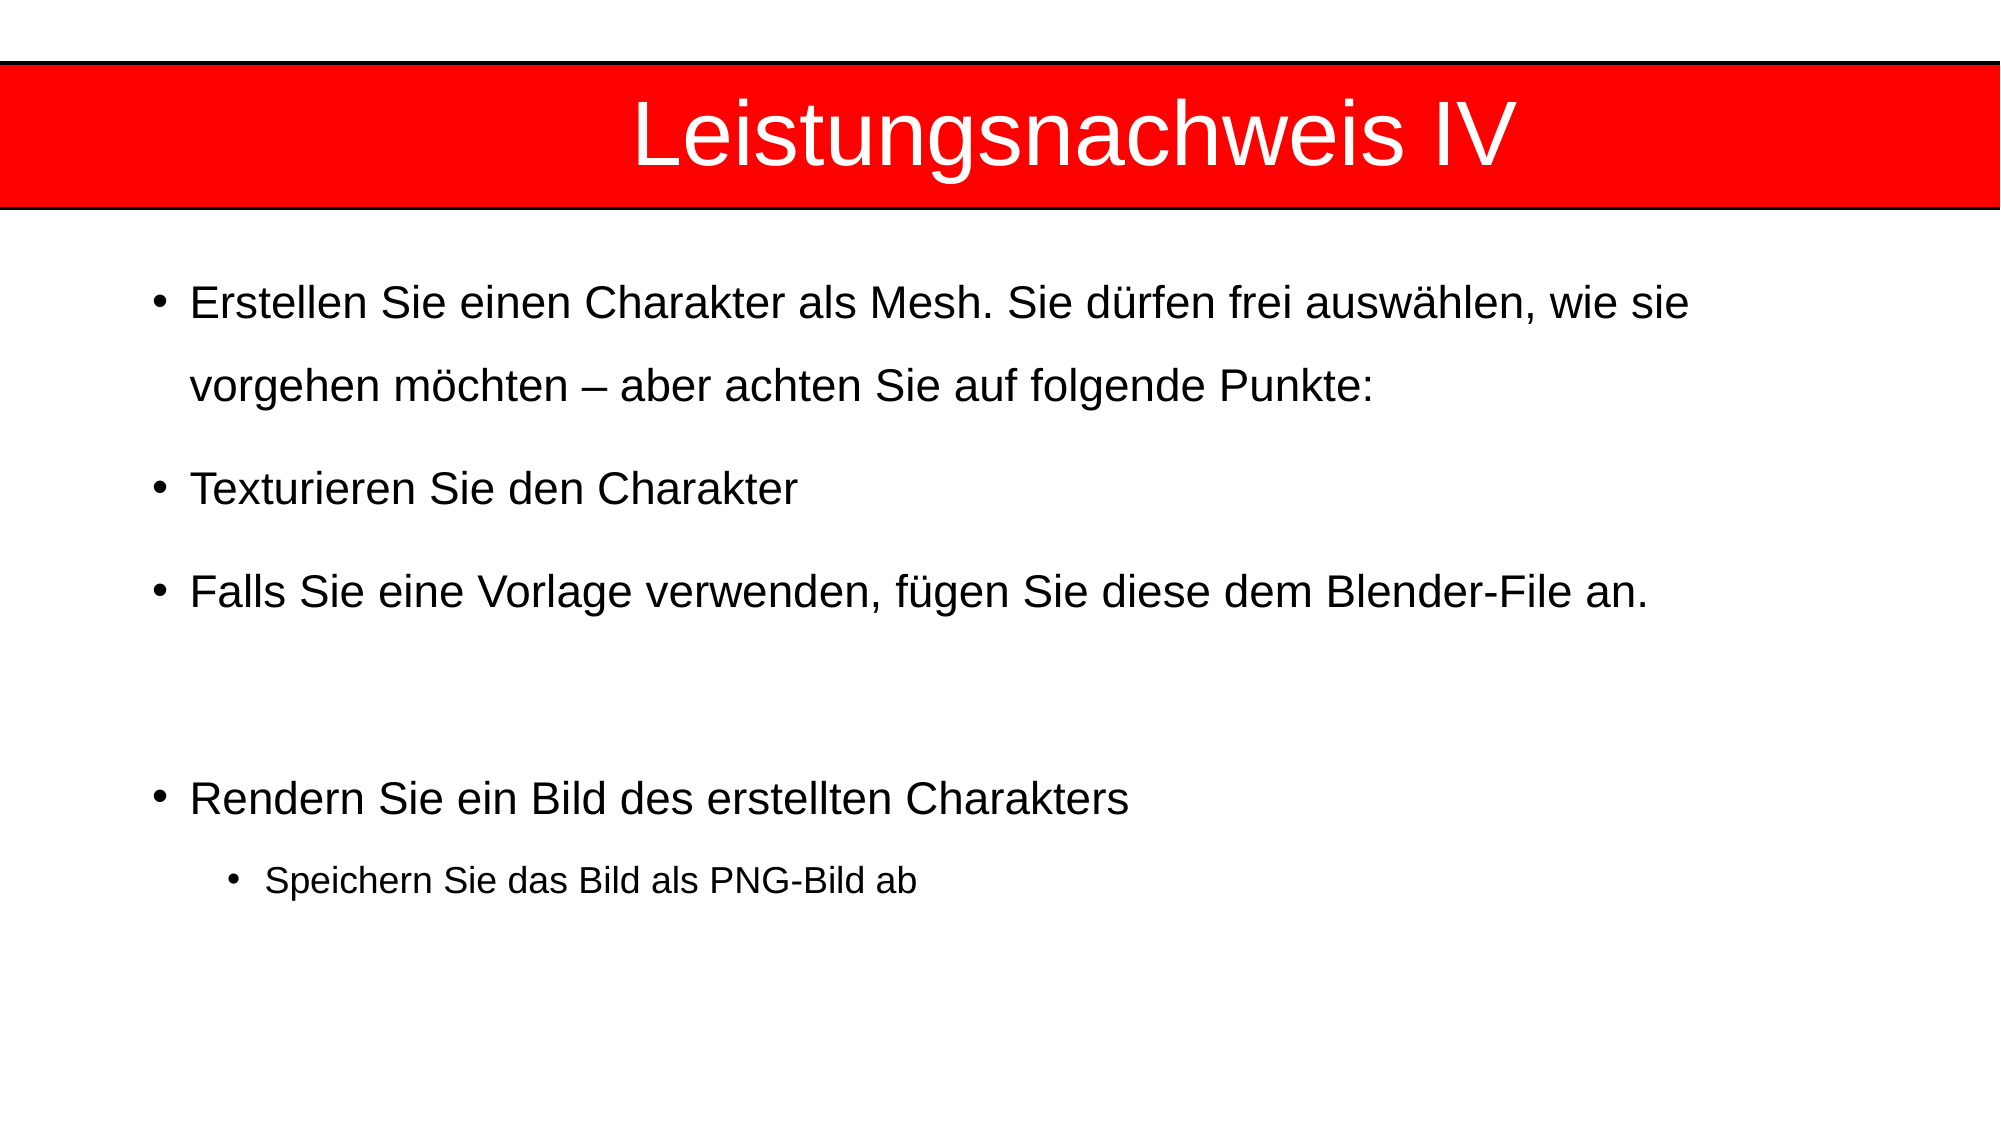

Leistungsnachweis IV
Erstellen Sie einen Charakter als Mesh. Sie dürfen frei auswählen, wie sie vorgehen möchten – aber achten Sie auf folgende Punkte:
Texturieren Sie den Charakter
Falls Sie eine Vorlage verwenden, fügen Sie diese dem Blender-File an.

Rendern Sie ein Bild des erstellten Charakters
Speichern Sie das Bild als PNG-Bild ab